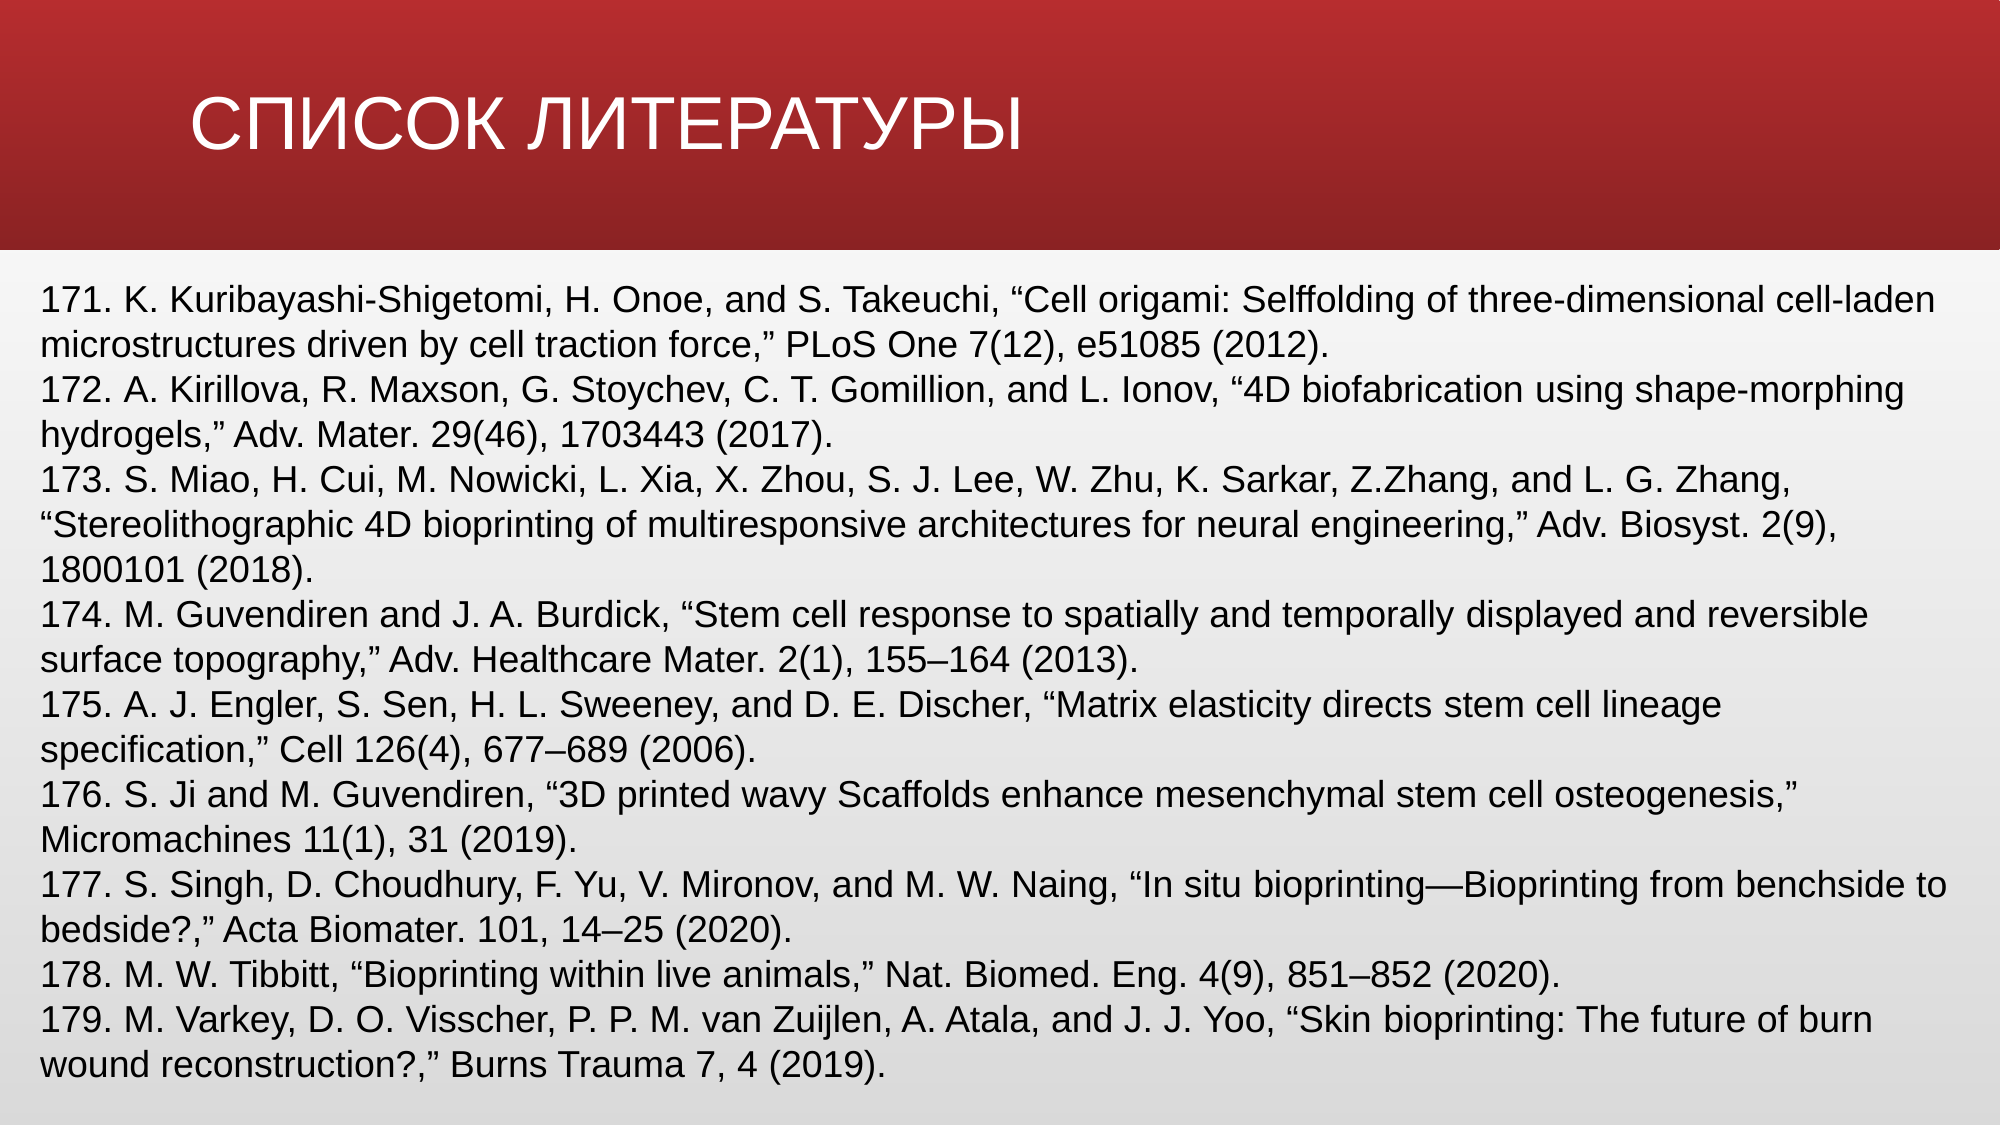

# СПИСОК ЛИТЕРАТУРЫ
171. K. Kuribayashi-Shigetomi, H. Onoe, and S. Takeuchi, “Cell origami: Selffolding of three-dimensional cell-laden microstructures driven by cell traction force,” PLoS One 7(12), e51085 (2012).
172. A. Kirillova, R. Maxson, G. Stoychev, C. T. Gomillion, and L. Ionov, “4D biofabrication using shape-morphing hydrogels,” Adv. Mater. 29(46), 1703443 (2017).
173. S. Miao, H. Cui, M. Nowicki, L. Xia, X. Zhou, S. J. Lee, W. Zhu, K. Sarkar, Z.Zhang, and L. G. Zhang, “Stereolithographic 4D bioprinting of multiresponsive architectures for neural engineering,” Adv. Biosyst. 2(9), 1800101 (2018).
174. M. Guvendiren and J. A. Burdick, “Stem cell response to spatially and temporally displayed and reversible surface topography,” Adv. Healthcare Mater. 2(1), 155–164 (2013).
175. A. J. Engler, S. Sen, H. L. Sweeney, and D. E. Discher, “Matrix elasticity directs stem cell lineage specification,” Cell 126(4), 677–689 (2006).
176. S. Ji and M. Guvendiren, “3D printed wavy Scaffolds enhance mesenchymal stem cell osteogenesis,” Micromachines 11(1), 31 (2019).
177. S. Singh, D. Choudhury, F. Yu, V. Mironov, and M. W. Naing, “In situ bioprinting—Bioprinting from benchside to bedside?,” Acta Biomater. 101, 14–25 (2020).
178. M. W. Tibbitt, “Bioprinting within live animals,” Nat. Biomed. Eng. 4(9), 851–852 (2020).
179. M. Varkey, D. O. Visscher, P. P. M. van Zuijlen, A. Atala, and J. J. Yoo, “Skin bioprinting: The future of burn wound reconstruction?,” Burns Trauma 7, 4 (2019).